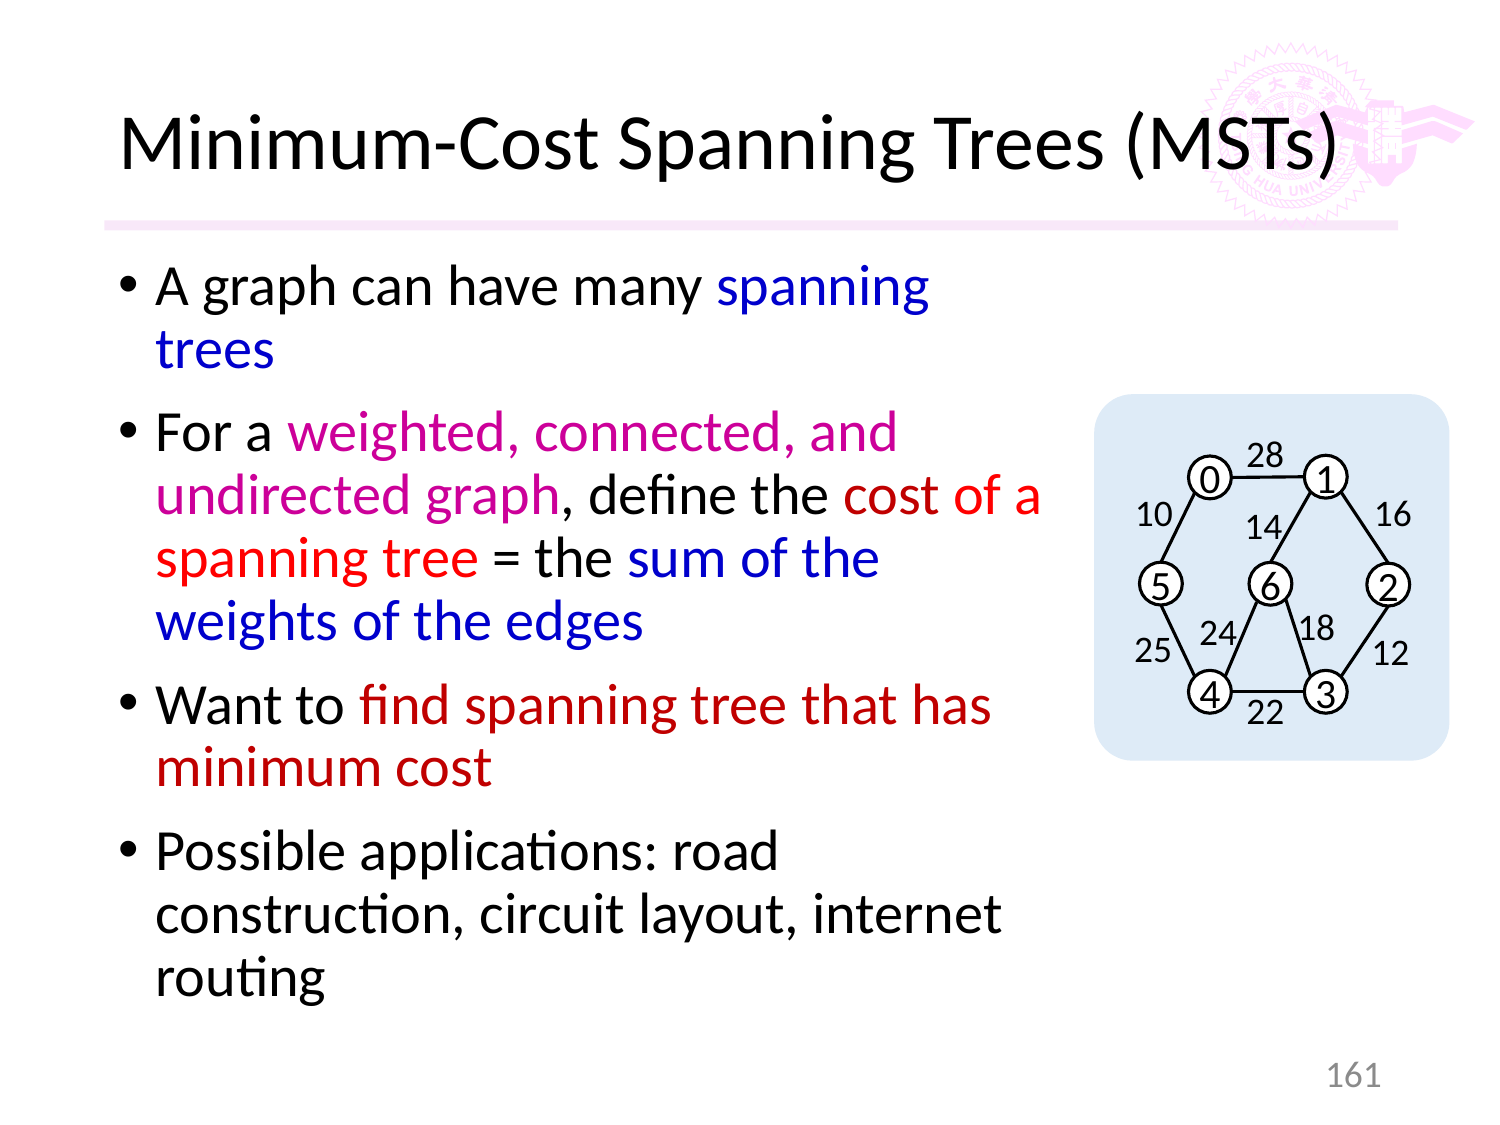

# Minimum-Cost Spanning Trees (MSTs)
A graph can have many spanning trees
For a weighted, connected, and undirected graph, define the cost of a spanning tree = the sum of the weights of the edges
Want to find spanning tree that has minimum cost
Possible applications: road construction, circuit layout, internet routing

28
1
0
10
16
14
5
6
2
18
24
25
12
4
3
22
161